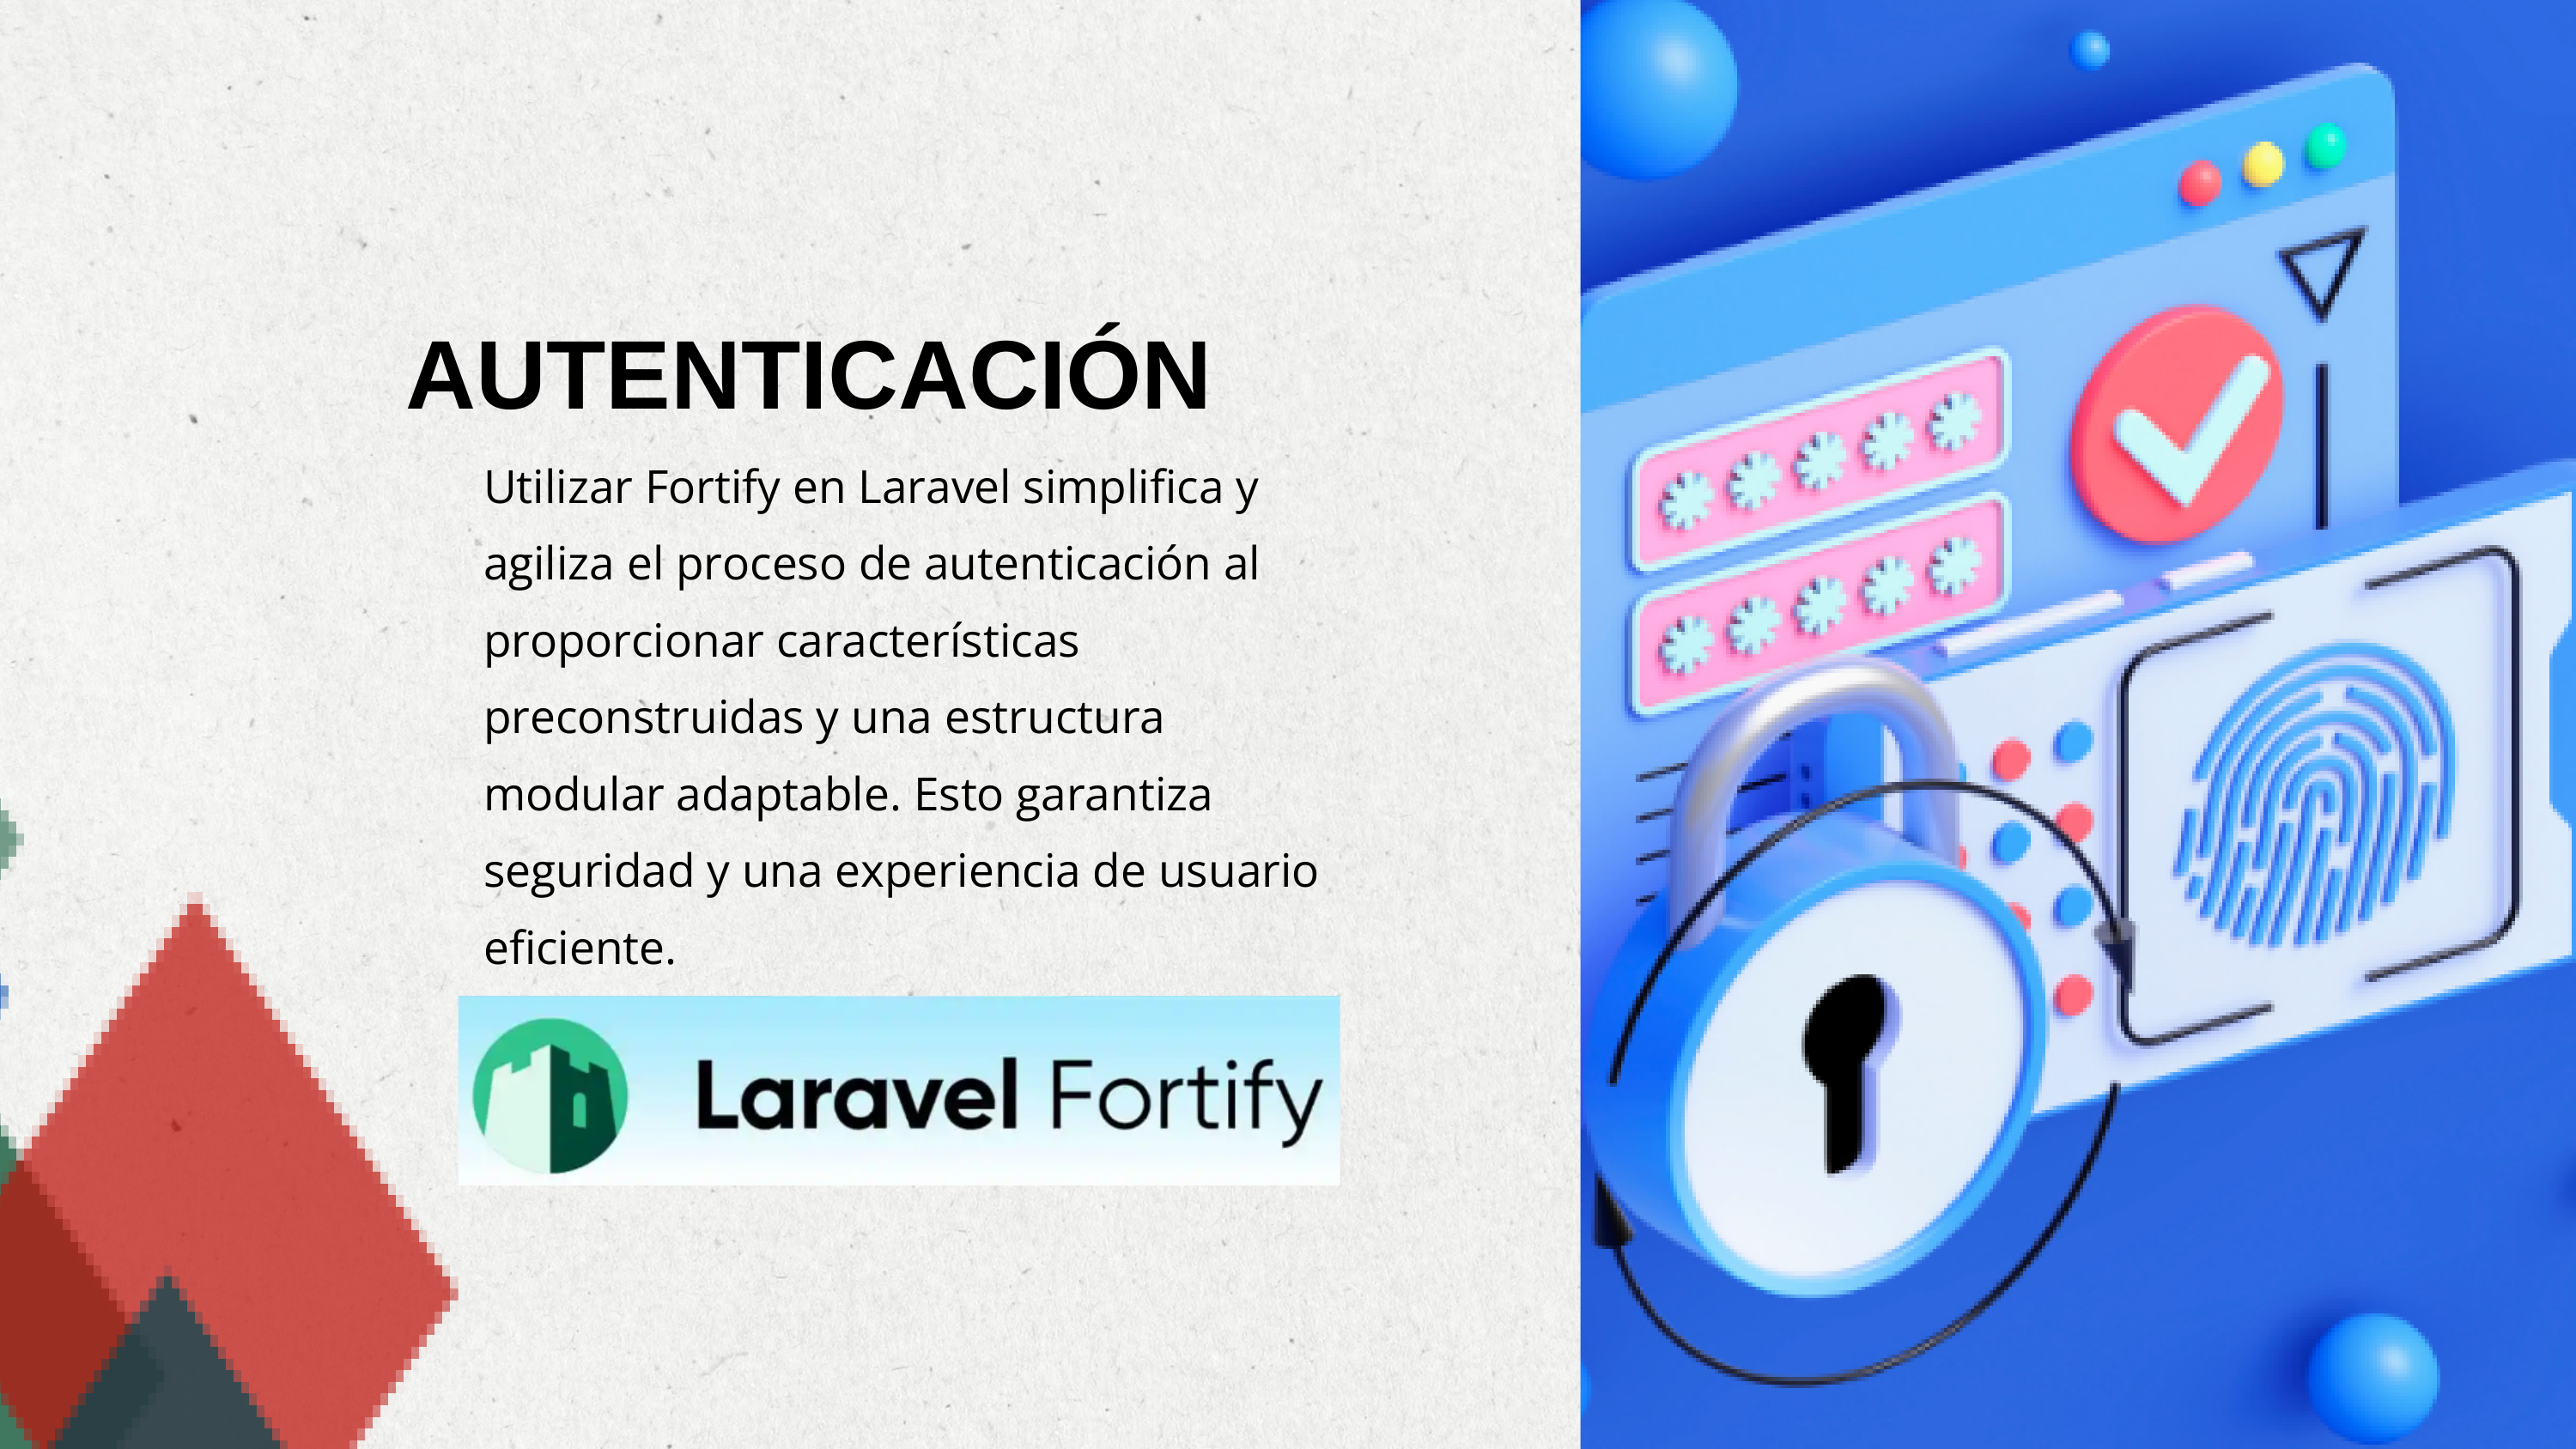

AUTENTICACIÓN
Utilizar Fortify en Laravel simplifica y agiliza el proceso de autenticación al proporcionar características preconstruidas y una estructura modular adaptable. Esto garantiza seguridad y una experiencia de usuario eficiente.